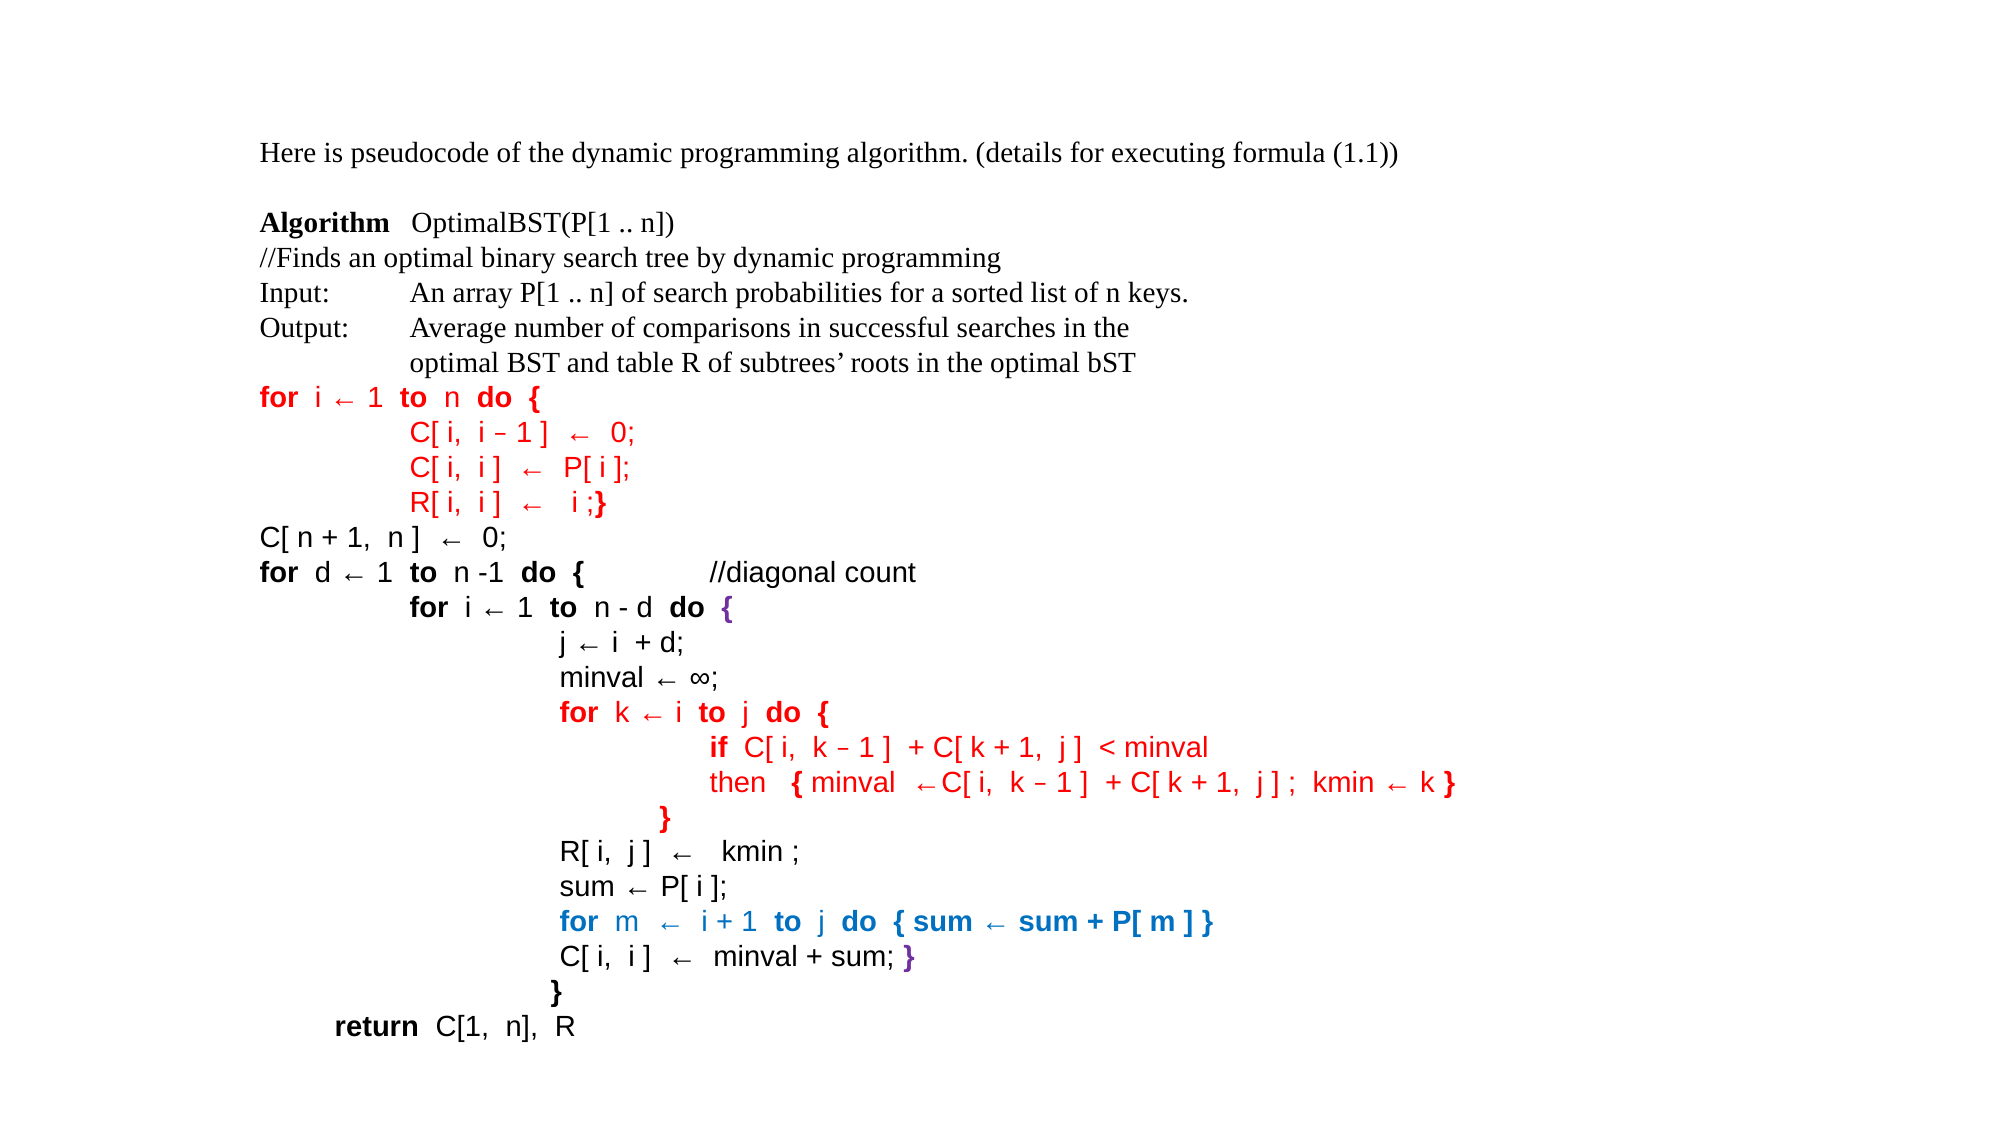

Here is pseudocode of the dynamic programming algorithm. (details for executing formula (1.1))

Algorithm   OptimalBST(P[1 .. n])
//Finds an optimal binary search tree by dynamic programming
Input:	An array P[1 .. n] of search probabilities for a sorted list of n keys.
Output: 	Average number of comparisons in successful searches in the
	optimal BST and table R of subtrees’ roots in the optimal bST
for  i ← 1  to  n  do  {
	C[ i,  i – 1 ]  ←  0;
	C[ i,  i ]  ←  P[ i ];
	R[ i,  i ]  ←   i ;}
C[ n + 1,  n ]  ←  0;
for  d ← 1  to  n -1  do  {  	//diagonal count
       	for  i ← 1  to  n - d  do  {
		j ← i  + d;
		minval ← ∞;
		for  k ← i  to  j  do  {
			if  C[ i,  k – 1 ]  + C[ k + 1,  j ]  < minval
			then   { minval  ←C[ i,  k – 1 ]  + C[ k + 1,  j ] ;  kmin ← k }
   }
		R[ i,  j ]  ←   kmin ;
		sum ← P[ i ];
		for  m  ←  i + 1  to  j  do  { sum ← sum + P[ m ] }
		C[ i,  i ]  ←  minval + sum; }
        }
return  C[1,  n],  R